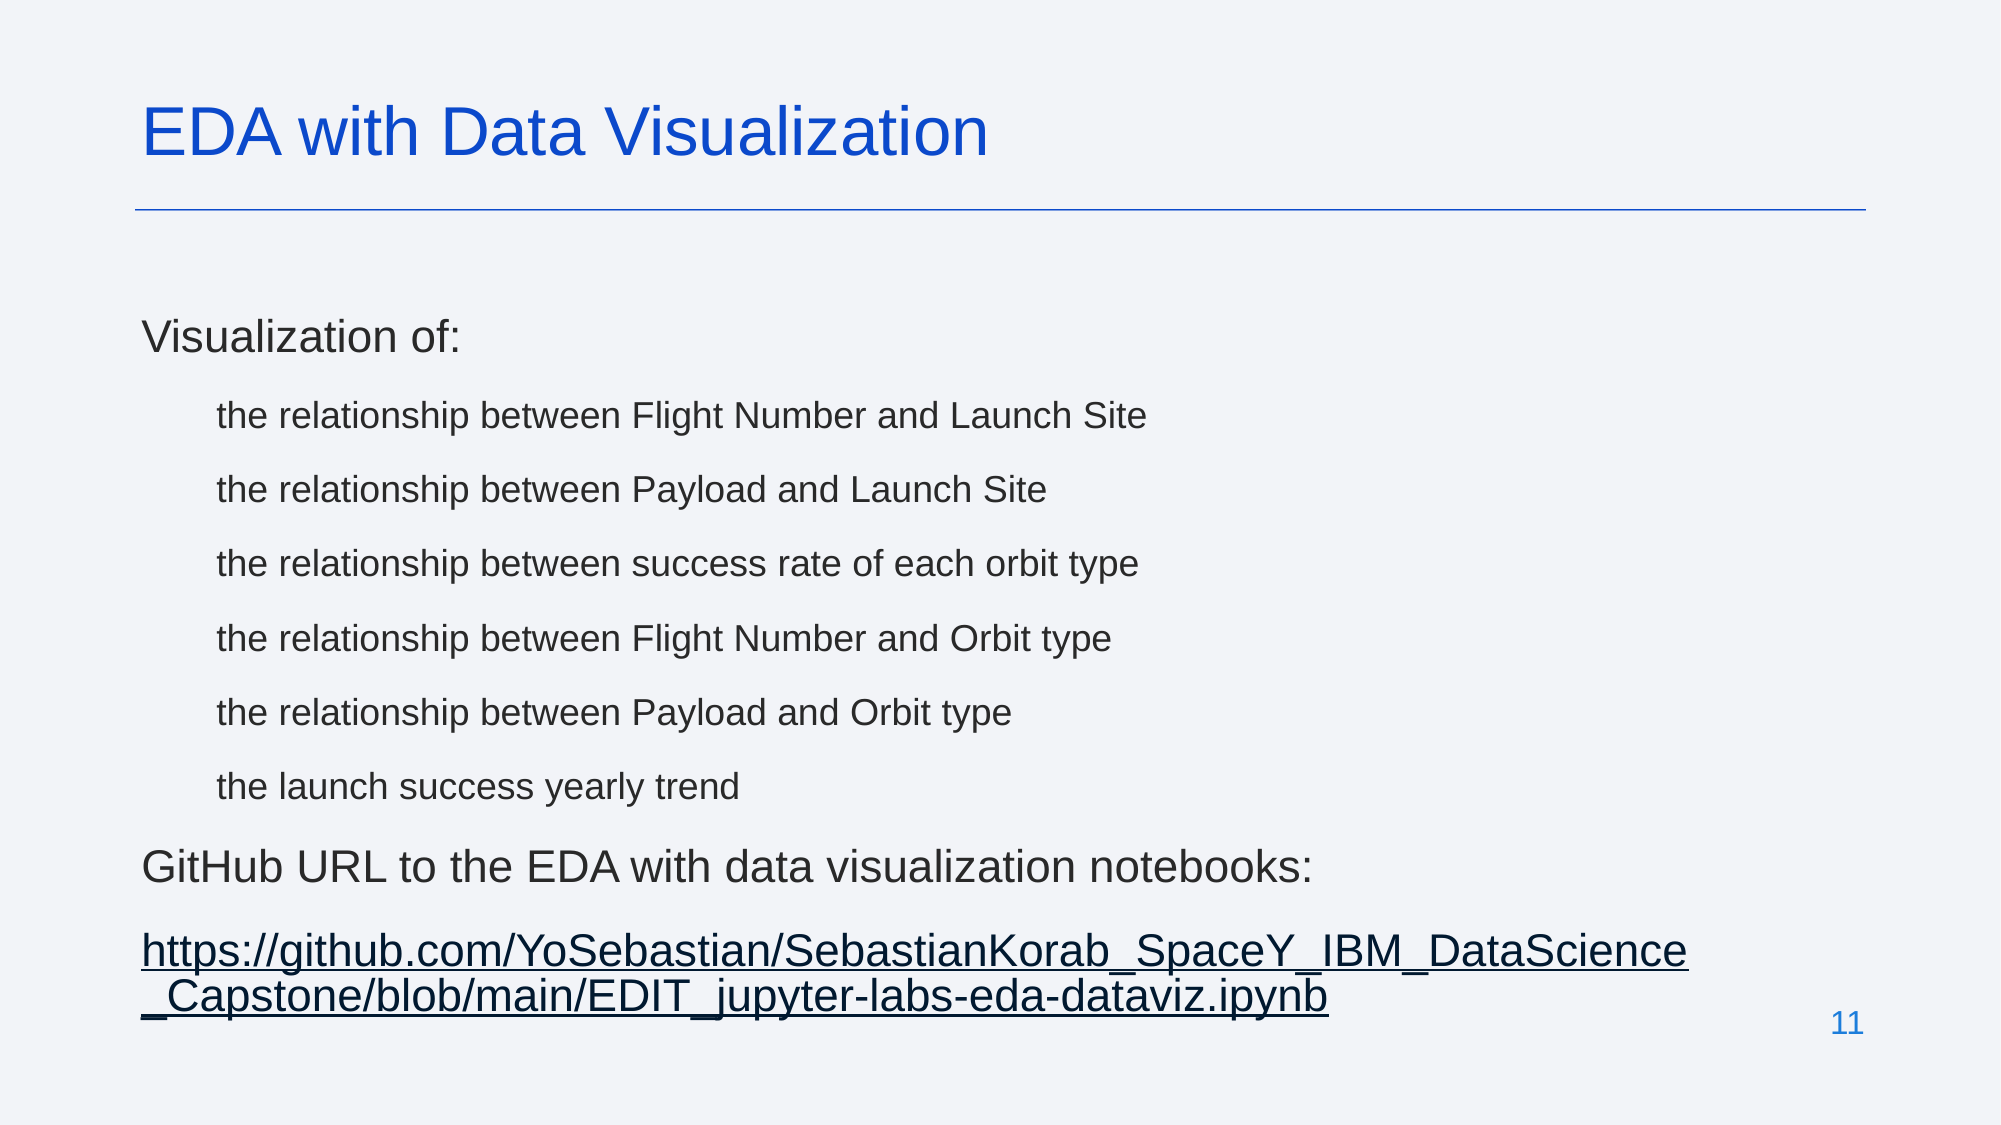

EDA with Data Visualization
Visualization of:
the relationship between Flight Number and Launch Site
the relationship between Payload and Launch Site
the relationship between success rate of each orbit type
the relationship between Flight Number and Orbit type
the relationship between Payload and Orbit type
the launch success yearly trend
GitHub URL to the EDA with data visualization notebooks:
https://github.com/YoSebastian/SebastianKorab_SpaceY_IBM_DataScience_Capstone/blob/main/EDIT_jupyter-labs-eda-dataviz.ipynb

11